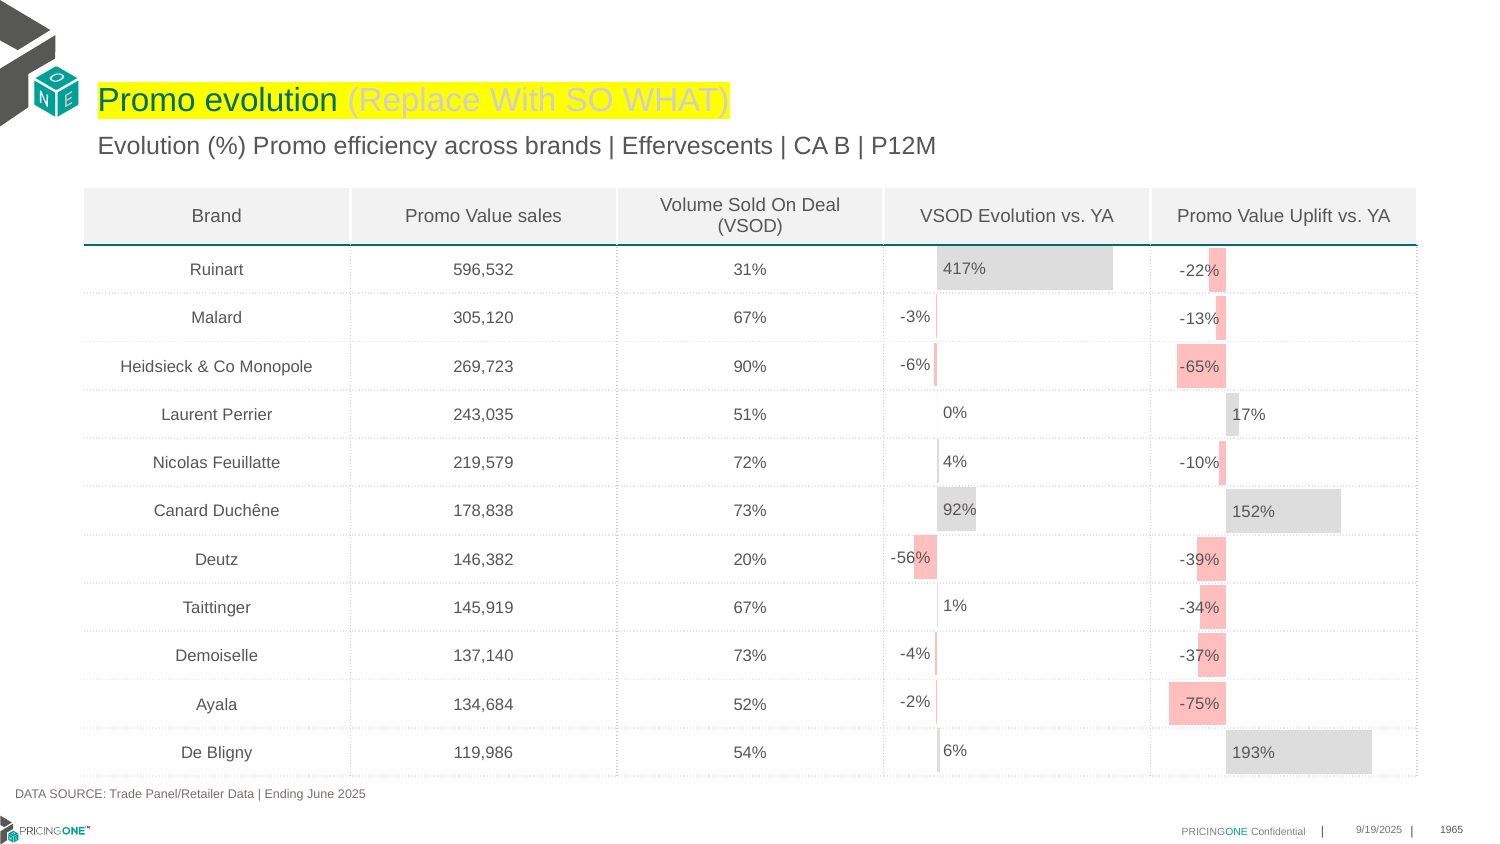

# Promo evolution (Replace With SO WHAT)
Evolution (%) Promo efficiency across brands | Effervescents | CA B | P12M
| Brand | Promo Value sales | Volume Sold On Deal (VSOD) | VSOD Evolution vs. YA | Promo Value Uplift vs. YA |
| --- | --- | --- | --- | --- |
| Ruinart | 596,532 | 31% |  |  |
| Malard | 305,120 | 67% |  |  |
| Heidsieck & Co Monopole | 269,723 | 90% |  |  |
| Laurent Perrier | 243,035 | 51% |  |  |
| Nicolas Feuillatte | 219,579 | 72% |  |  |
| Canard Duchêne | 178,838 | 73% |  |  |
| Deutz | 146,382 | 20% |  |  |
| Taittinger | 145,919 | 67% |  |  |
| Demoiselle | 137,140 | 73% |  |  |
| Ayala | 134,684 | 52% |  |  |
| De Bligny | 119,986 | 54% |  |  |

### Chart

| Category | VSOD Evaluation vs YA |
|---|---|
| Ruinart | 4.167 |
| Malard | -0.029000000000000026 |
| Heidsieck & Co Monopole | -0.062000000000000055 |
| Laurent Perrier | 0.0 |
| Nicolas Feuillatte | 0.04299999999999993 |
| Canard Duchêne | 0.921 |
| Deutz | -0.556 |
| Taittinger | 0.014999999999999902 |
| Demoiselle | -0.039000000000000035 |
| Ayala | -0.019000000000000017 |
| De Bligny | 0.05899999999999994 |

### Chart

| Category | Promo Value Uplift vs YA |
|---|---|
| Ruinart | -0.22238112745715366 |
| Malard | -0.13171722040375877 |
| Heidsieck & Co Monopole | -0.6495558957036374 |
| Laurent Perrier | 0.1731691493041534 |
| Nicolas Feuillatte | -0.09639459152560148 |
| Canard Duchêne | 1.5199037853175157 |
| Deutz | -0.38542011090899053 |
| Taittinger | -0.3403818713243192 |
| Demoiselle | -0.3720535519514454 |
| Ayala | -0.7529715224211118 |
| De Bligny | 1.932406369140895 |
DATA SOURCE: Trade Panel/Retailer Data | Ending June 2025

9/19/2025
1965